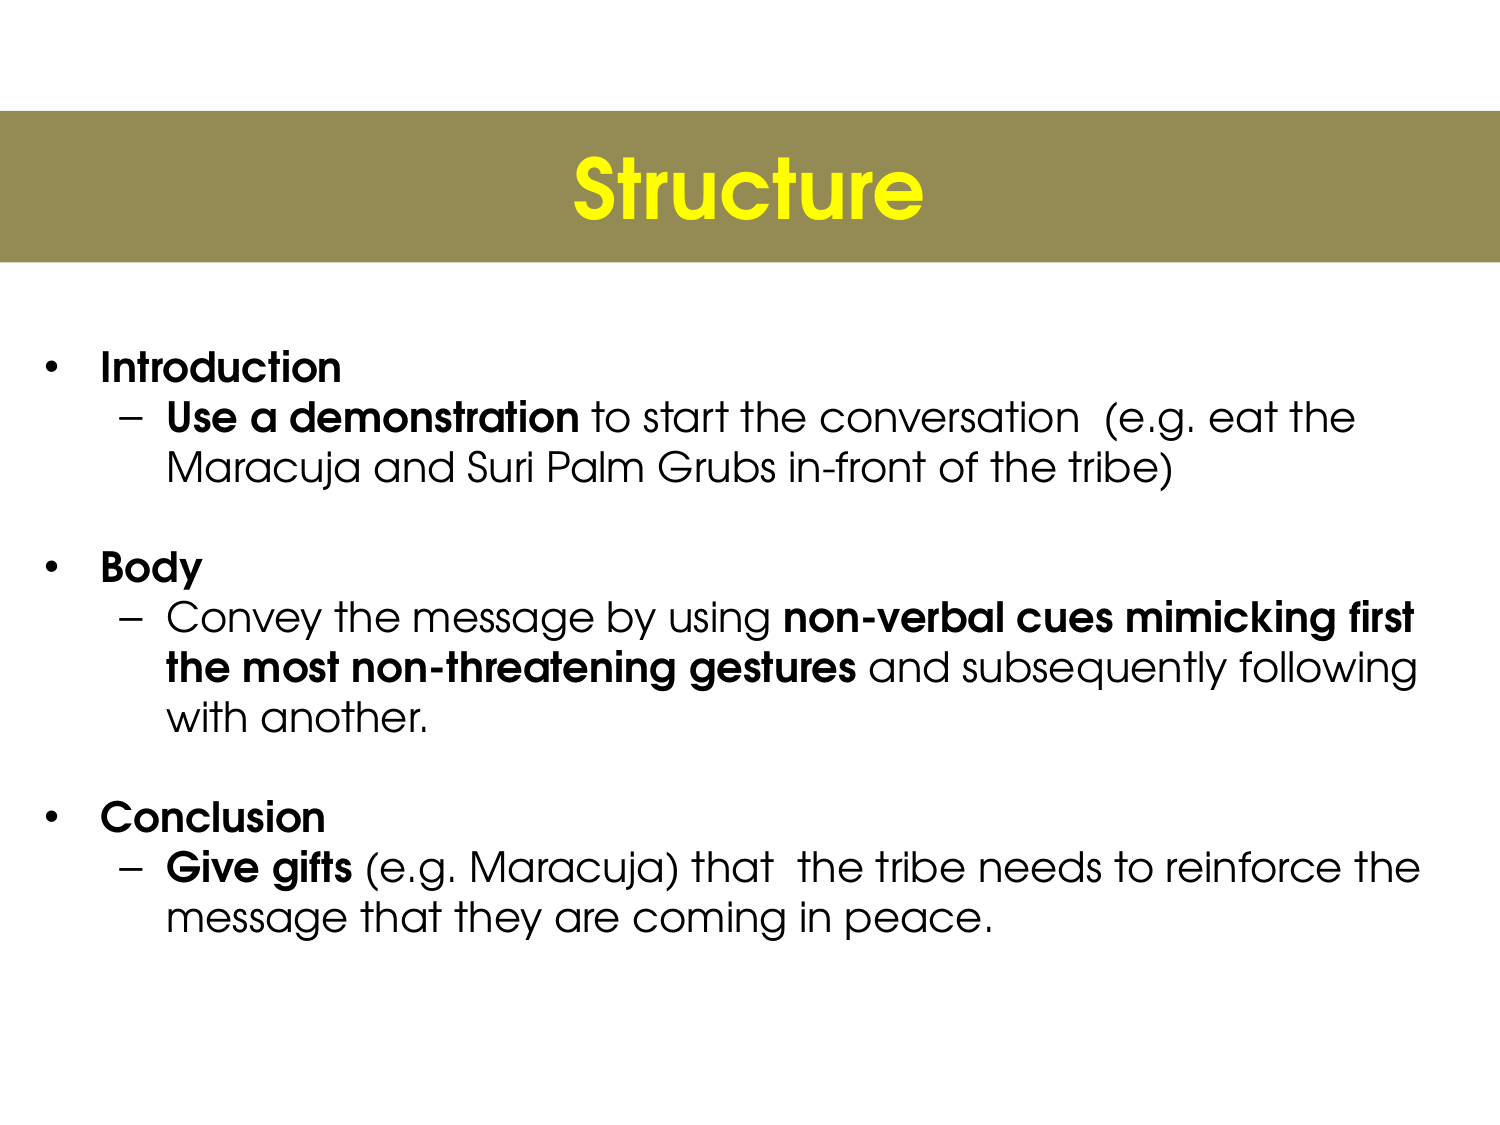

Structure
Introduction
Use a demonstration to start the conversation  (e.g. eat the Maracuja and Suri Palm Grubs in-front of the tribe)

Body
Convey the message by using non-verbal cues mimicking first the most non-threatening gestures and subsequently following with another.

Conclusion
Give gifts (e.g. Maracuja) that  the tribe needs to reinforce the message that they are coming in peace.